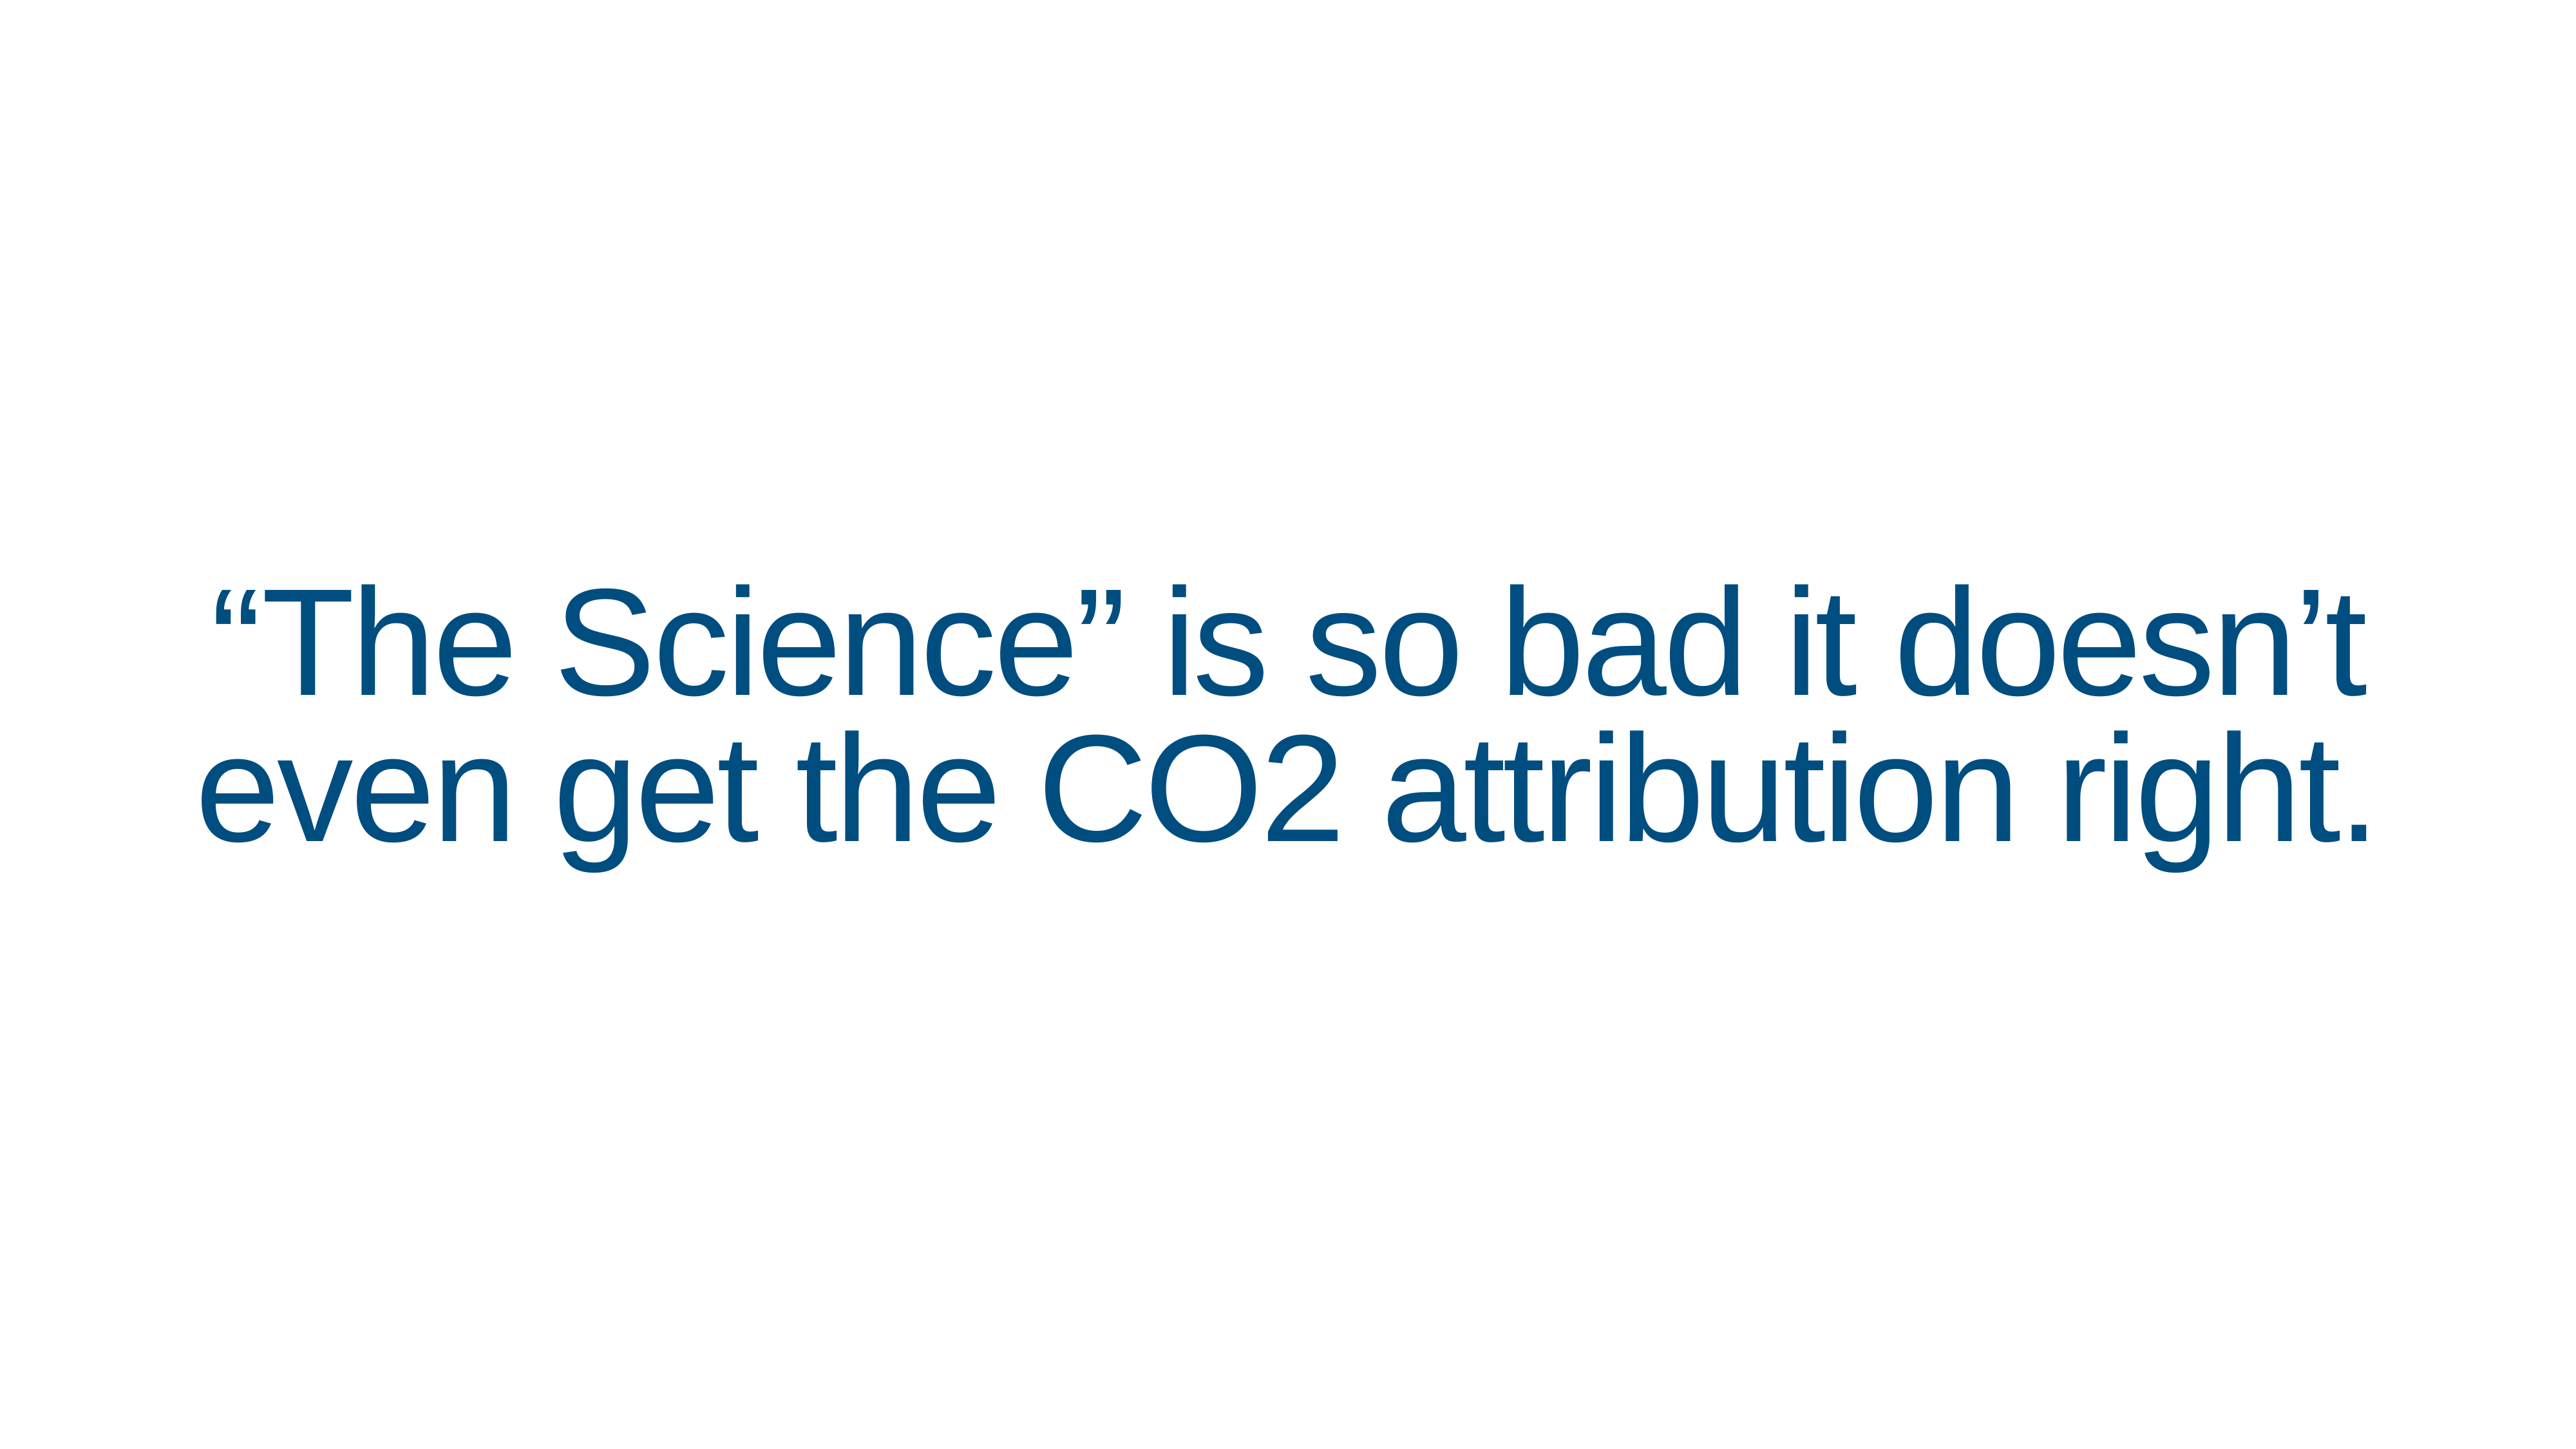

“The Science” is so bad it doesn’t even get the CO2 attribution right.